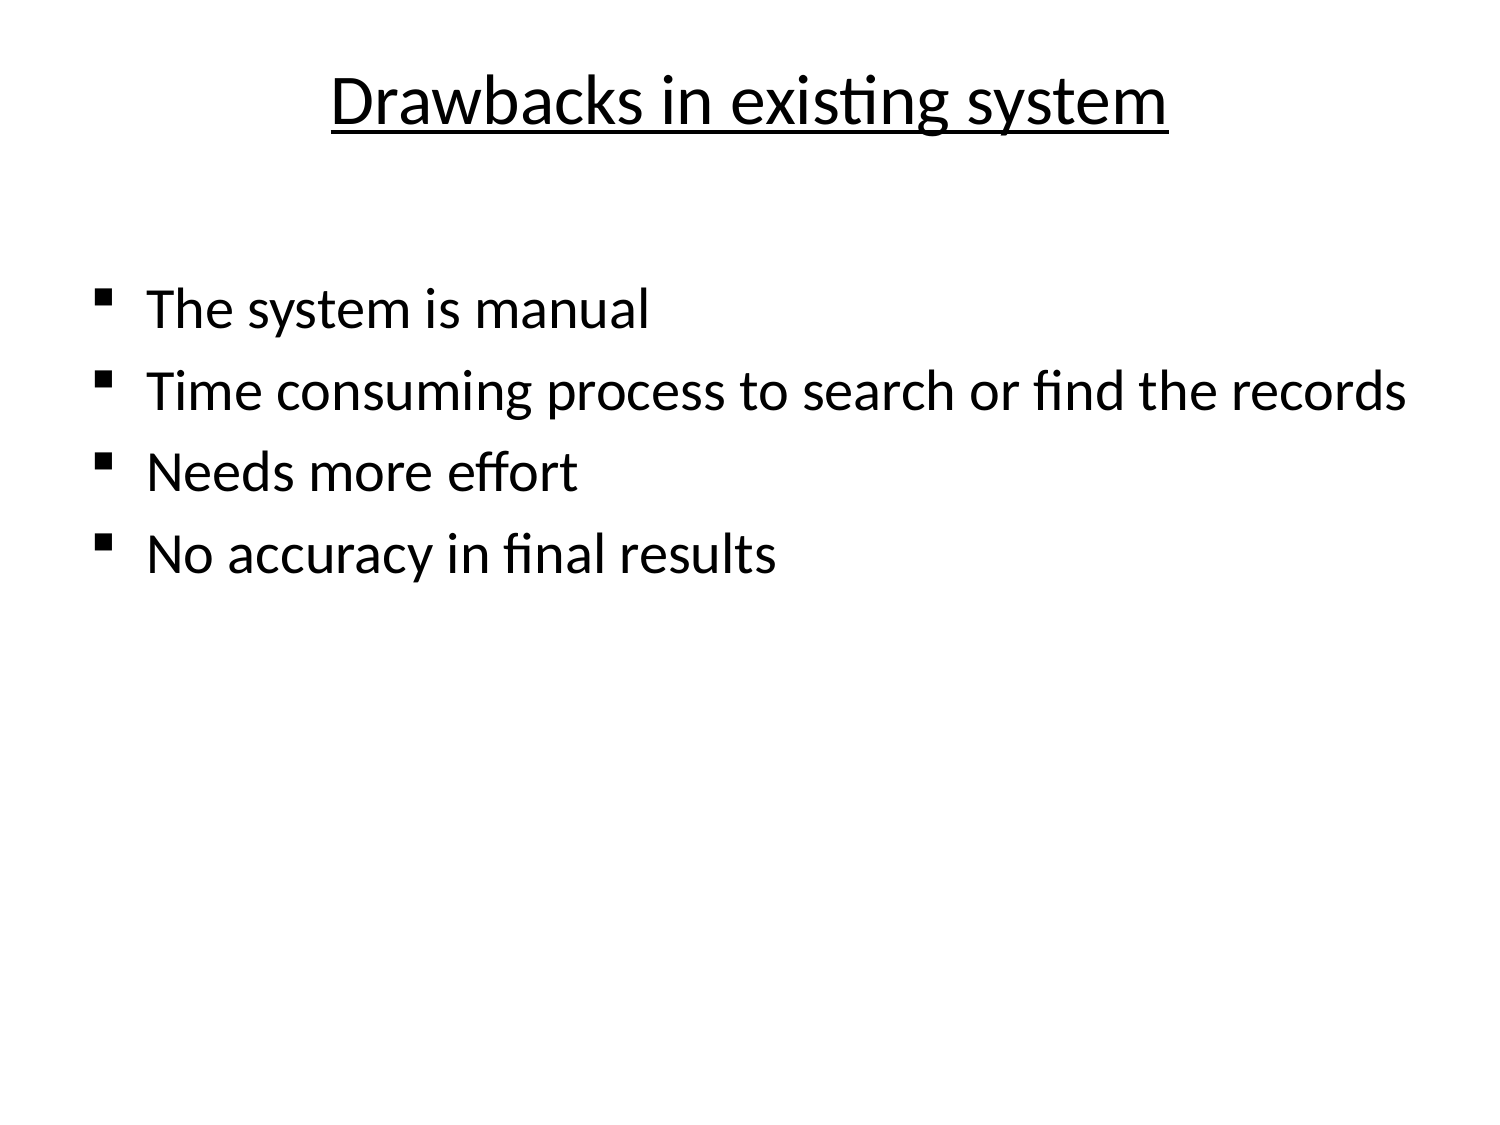

# Drawbacks in existing system
The system is manual
Time consuming process to search or find the records
Needs more effort
No accuracy in final results